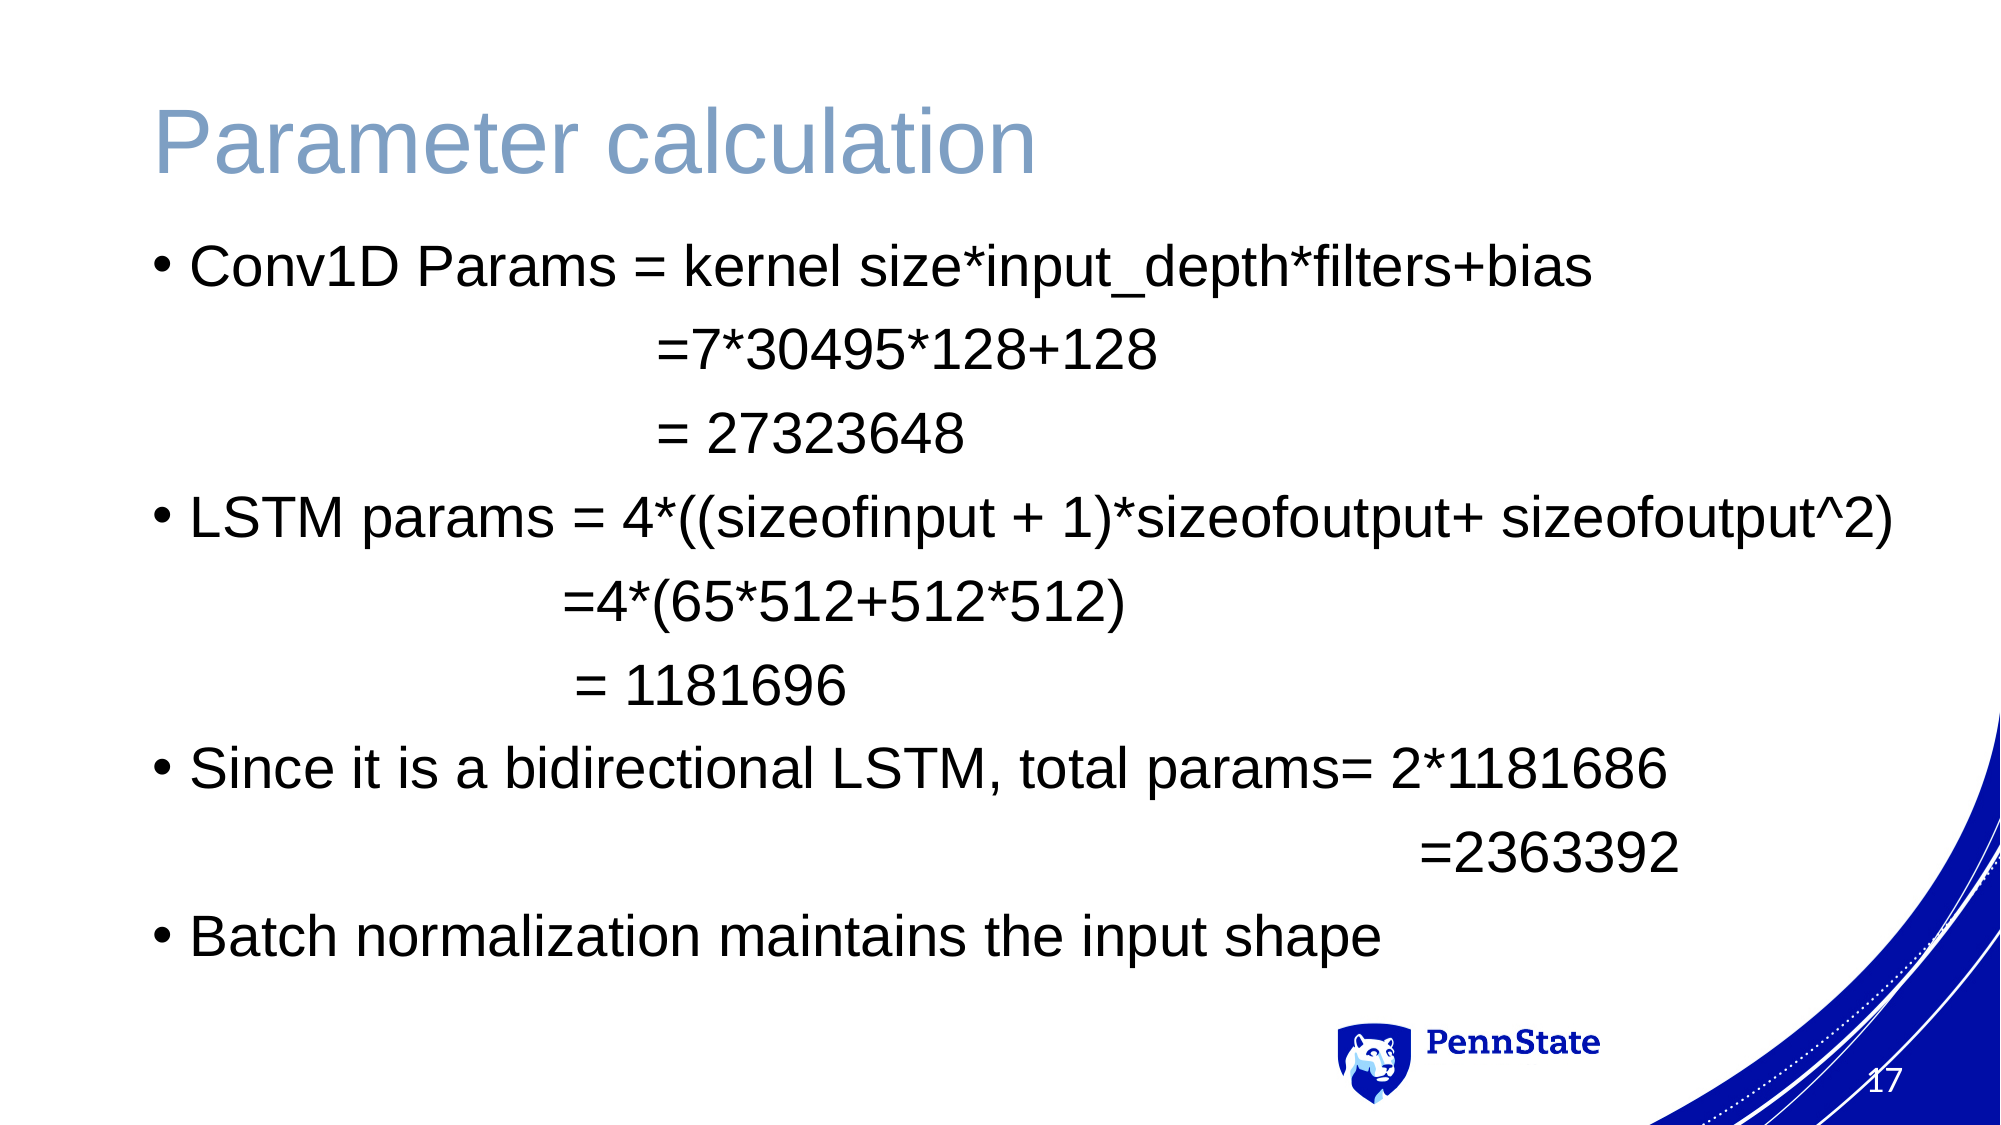

# Parameter calculation
Conv1D Params = kernel size*input_depth*filters+bias
                               =7*30495*128+128
                               = 27323648
LSTM params = 4*((sizeofinput + 1)*sizeofoutput+ sizeofoutput^2)
	                =4*(65*512+512*512)
                          = 1181696
Since it is a bidirectional LSTM, total params= 2*1181686
                                                                              =2363392
Batch normalization maintains the input shape